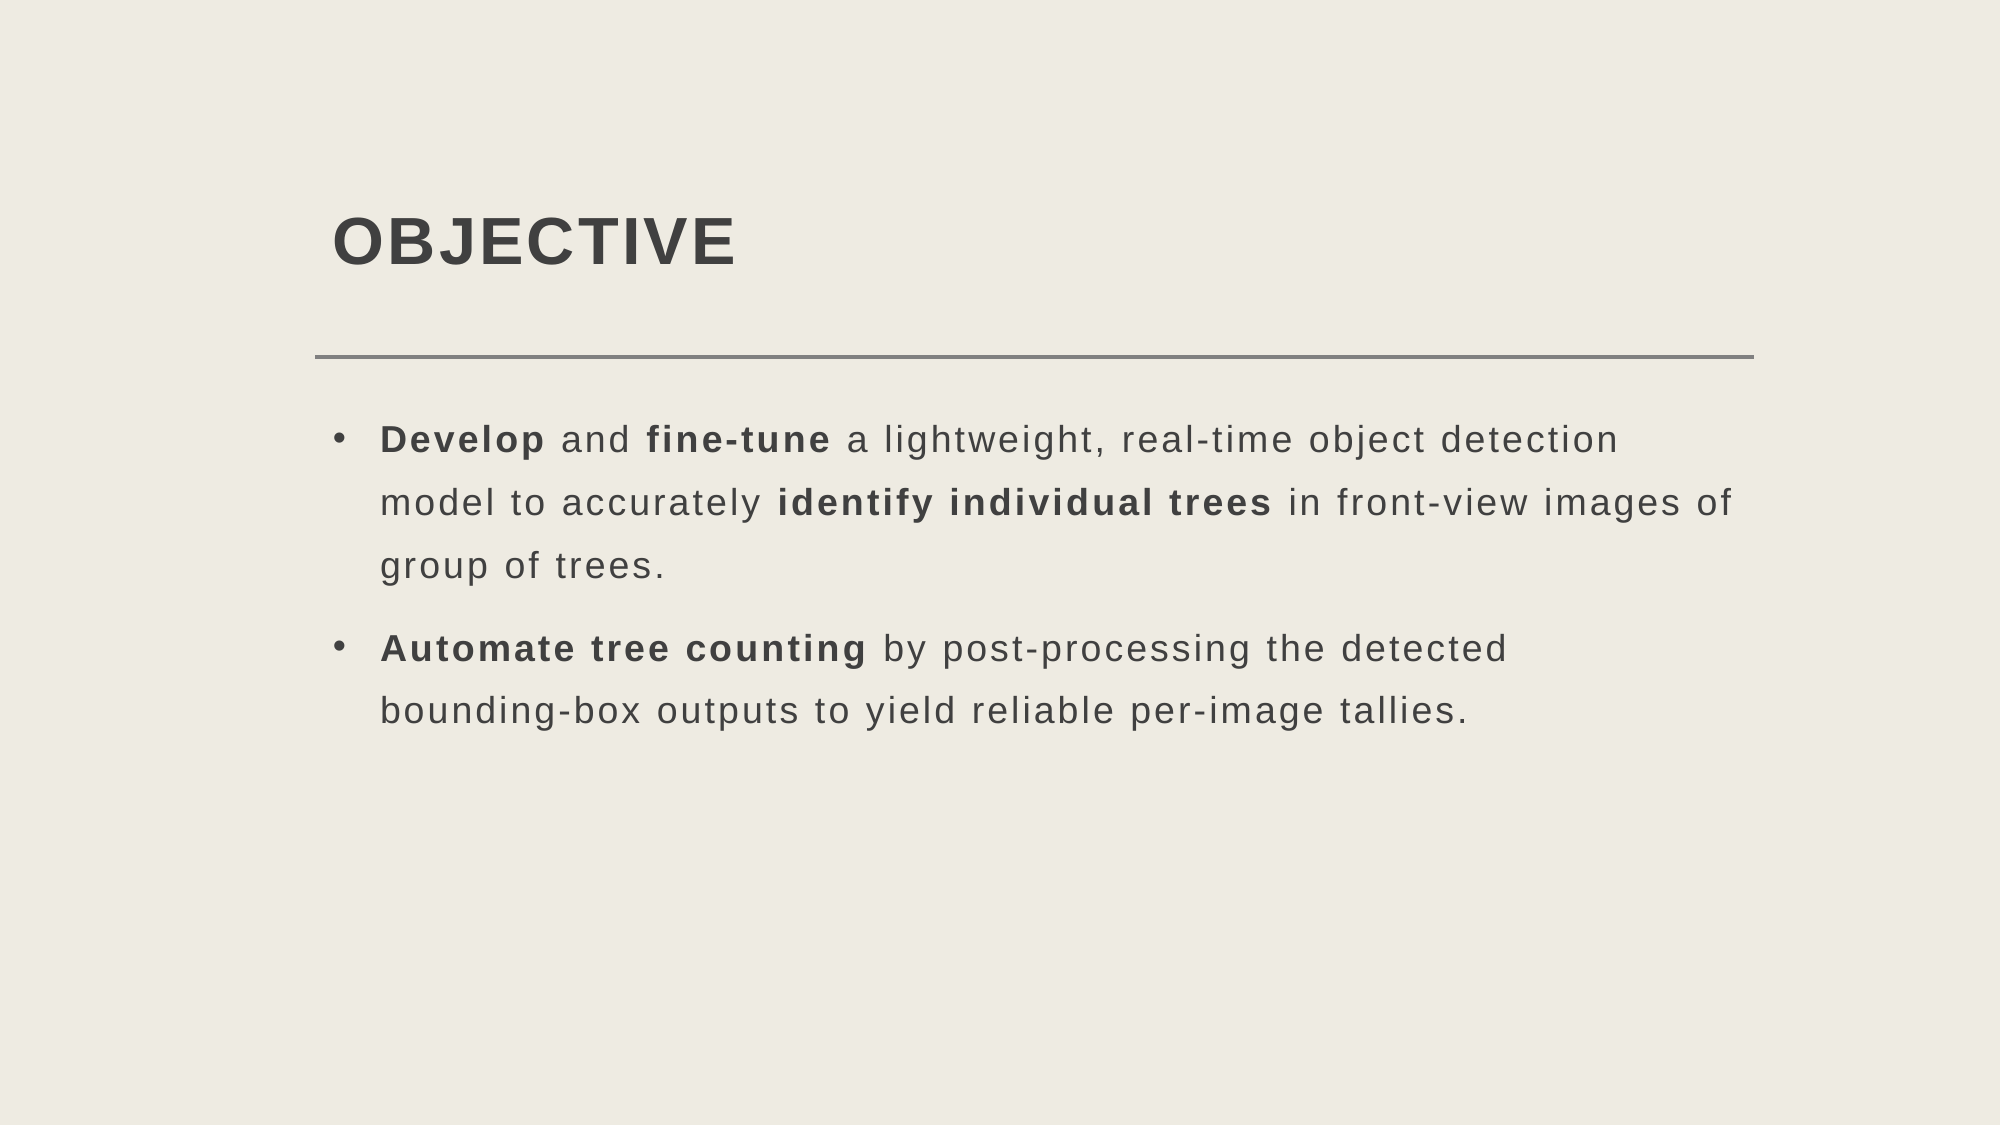

# OBJECTIVE
Develop and fine‑tune a lightweight, real‑time object detection model to accurately identify individual trees in front‑view images of group of trees.
Automate tree counting by post‑processing the detected bounding‑box outputs to yield reliable per‑image tallies.